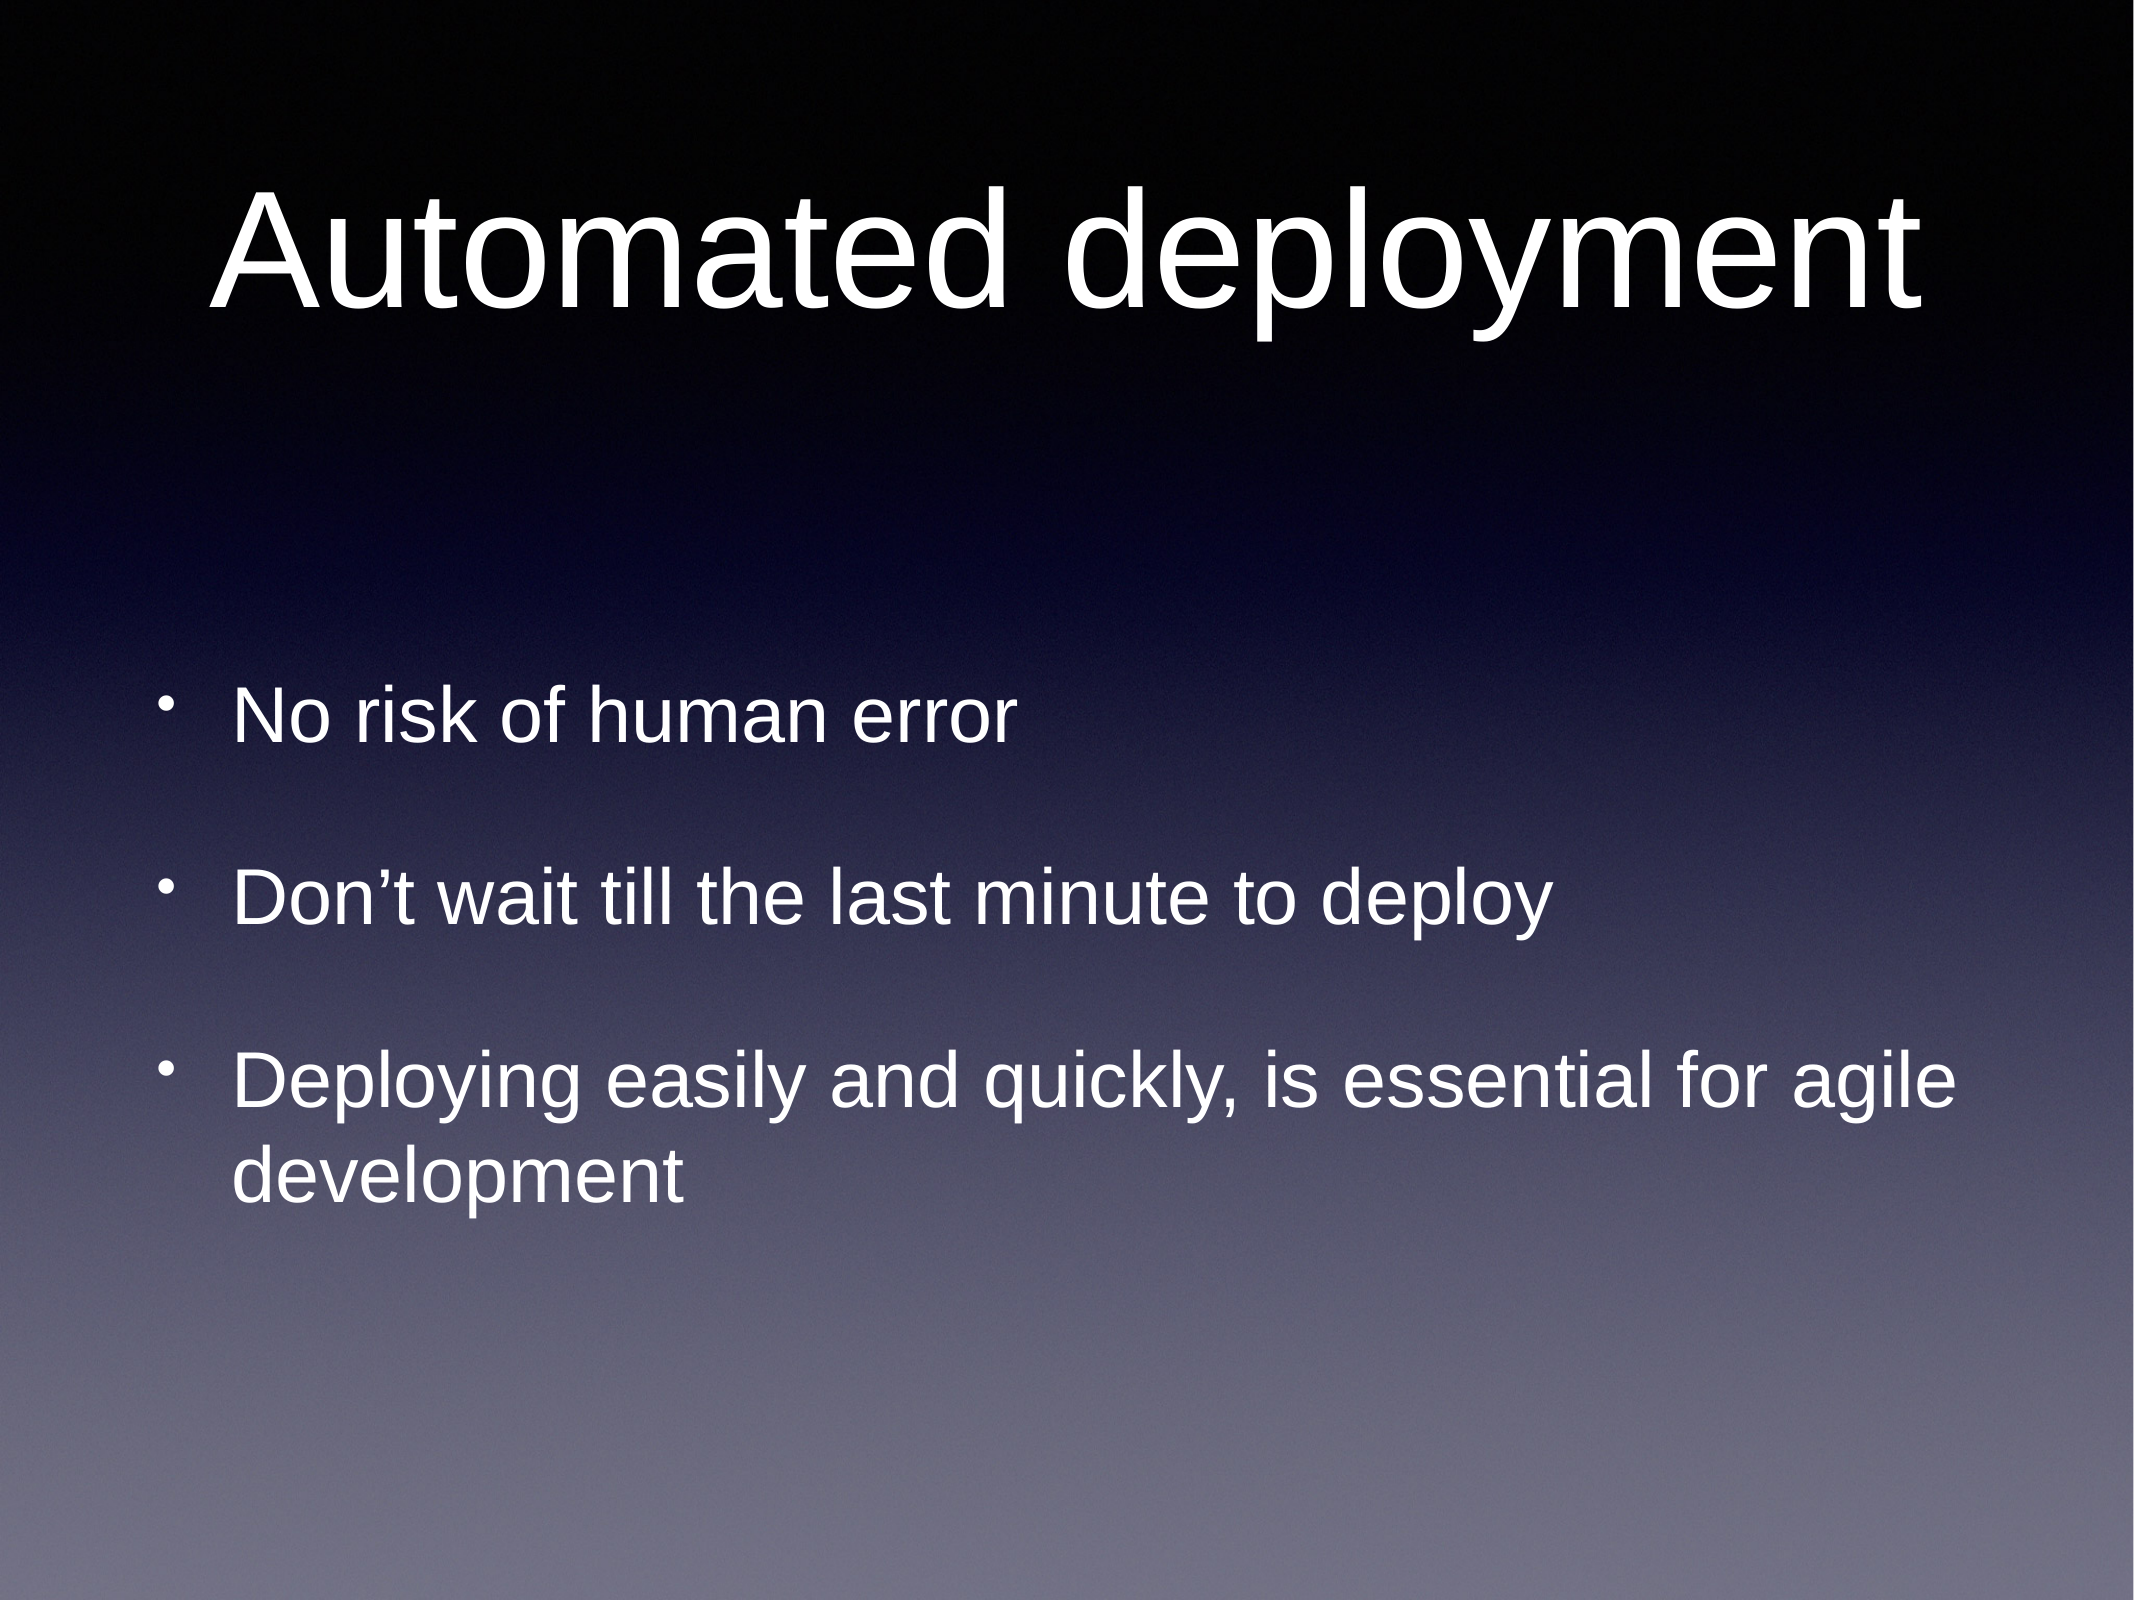

# Automated deployment
No risk of human error
Don’t wait till the last minute to deploy
Deploying easily and quickly, is essential for agile development